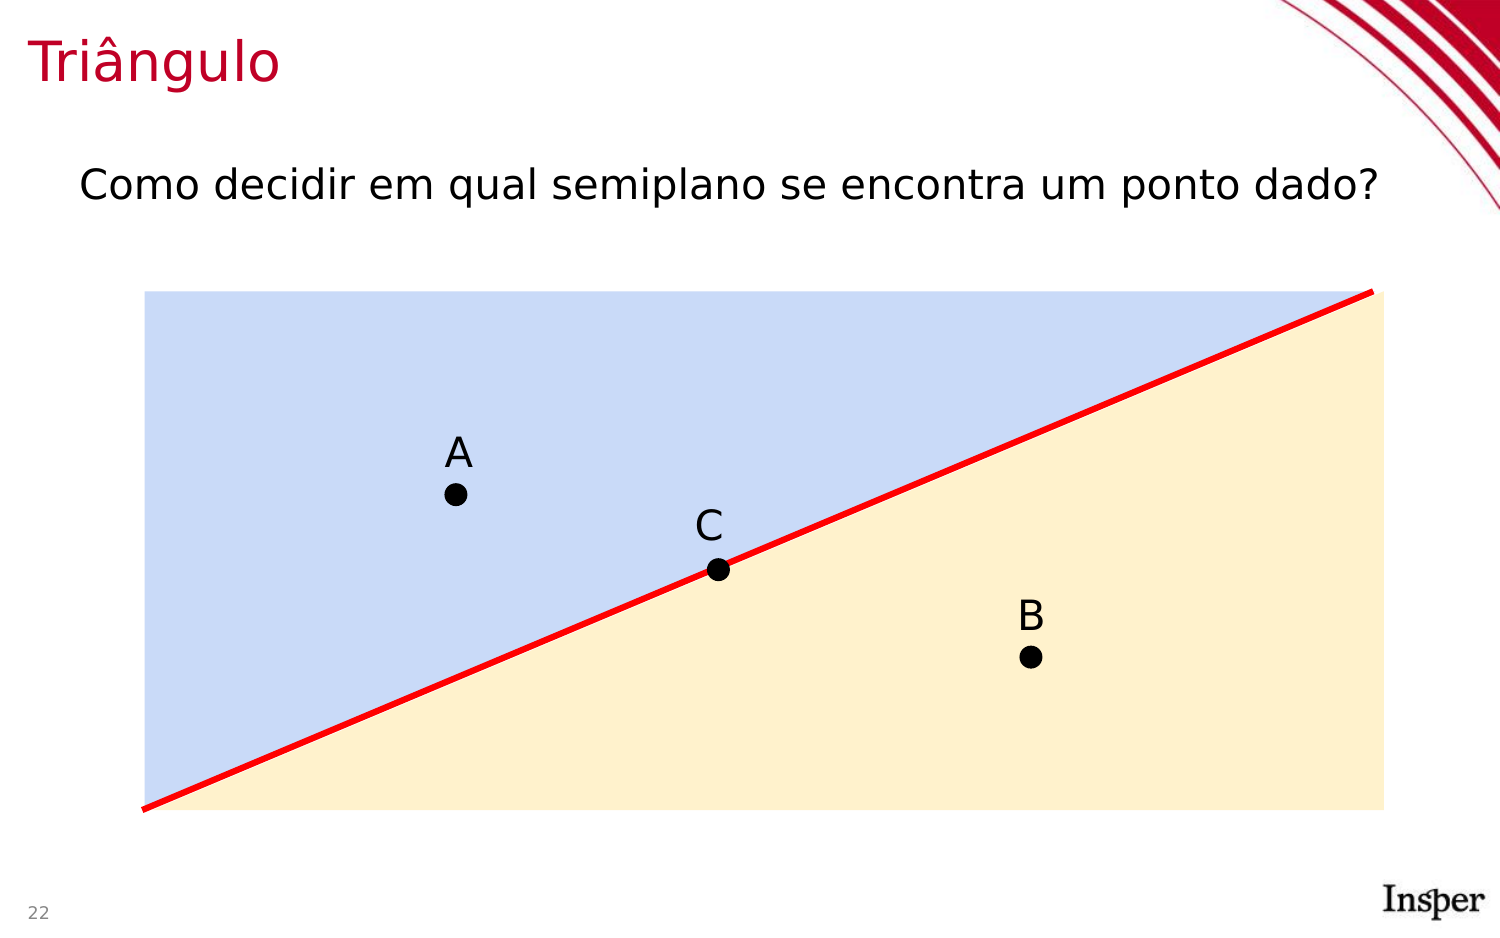

# Triângulo
Como decidir em qual semiplano se encontra um ponto dado?

A

C

B

22